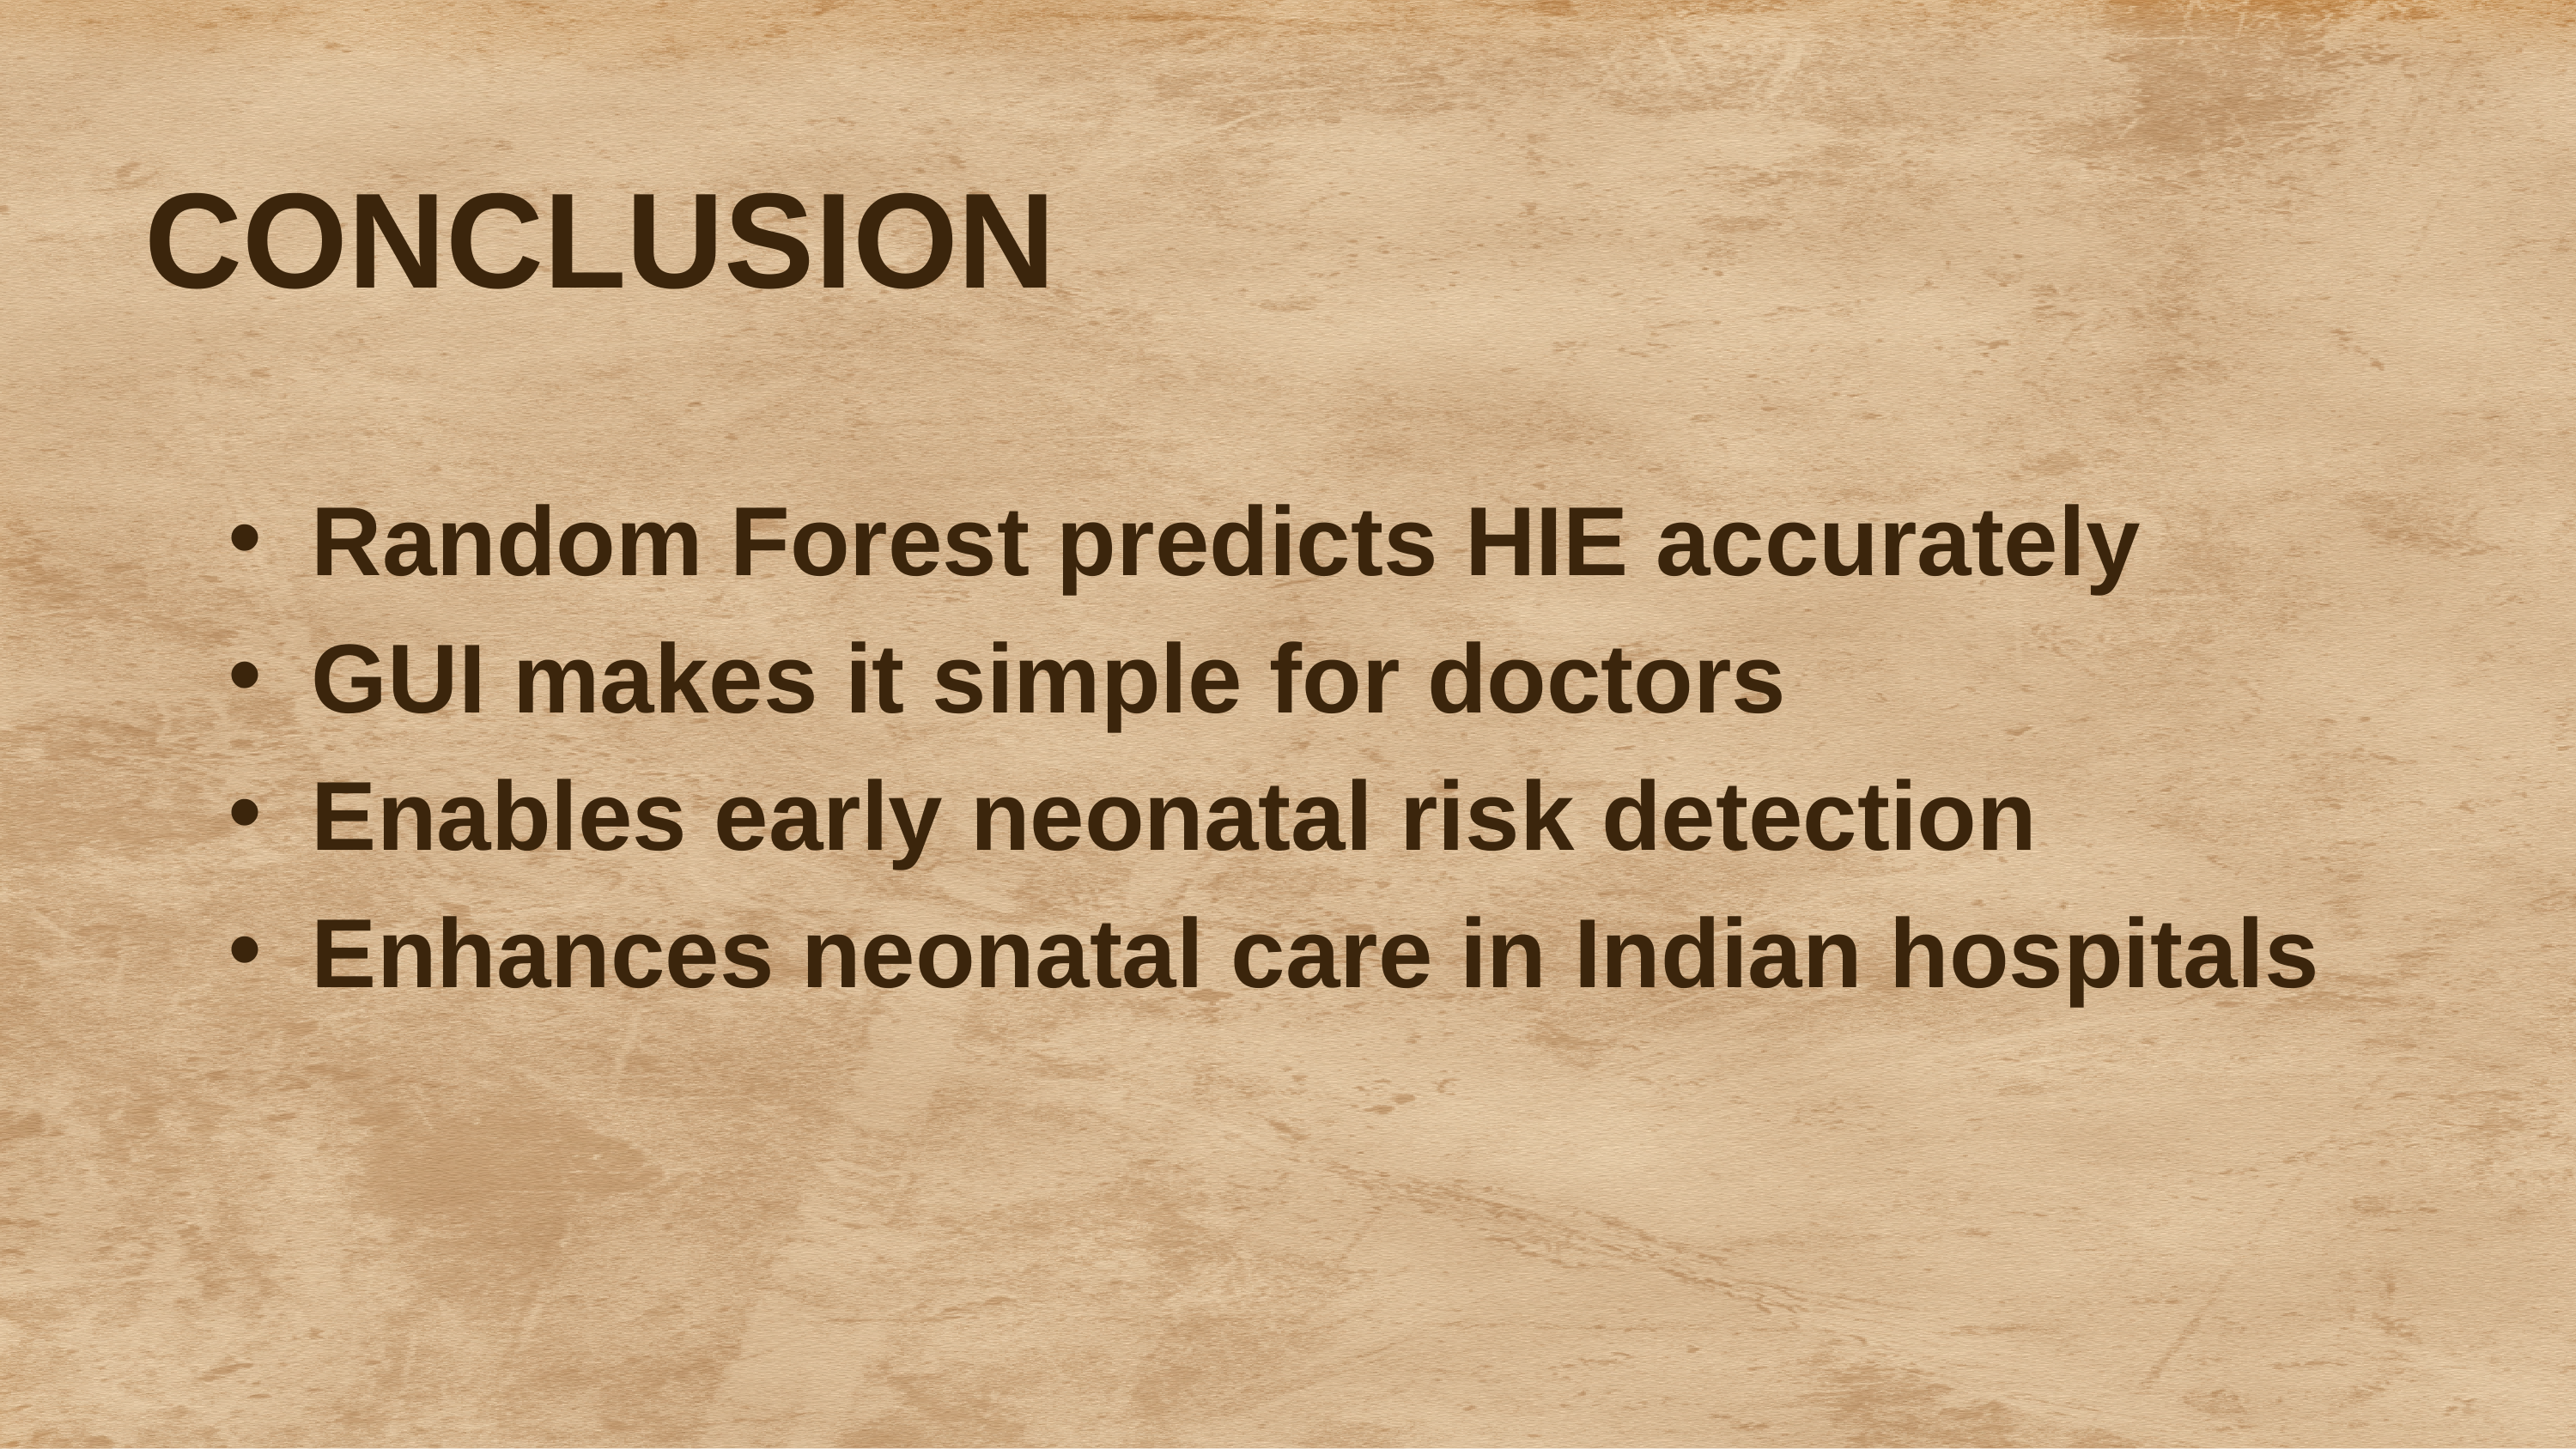

CONCLUSION
Random Forest predicts HIE accurately
GUI makes it simple for doctors
Enables early neonatal risk detection
Enhances neonatal care in Indian hospitals